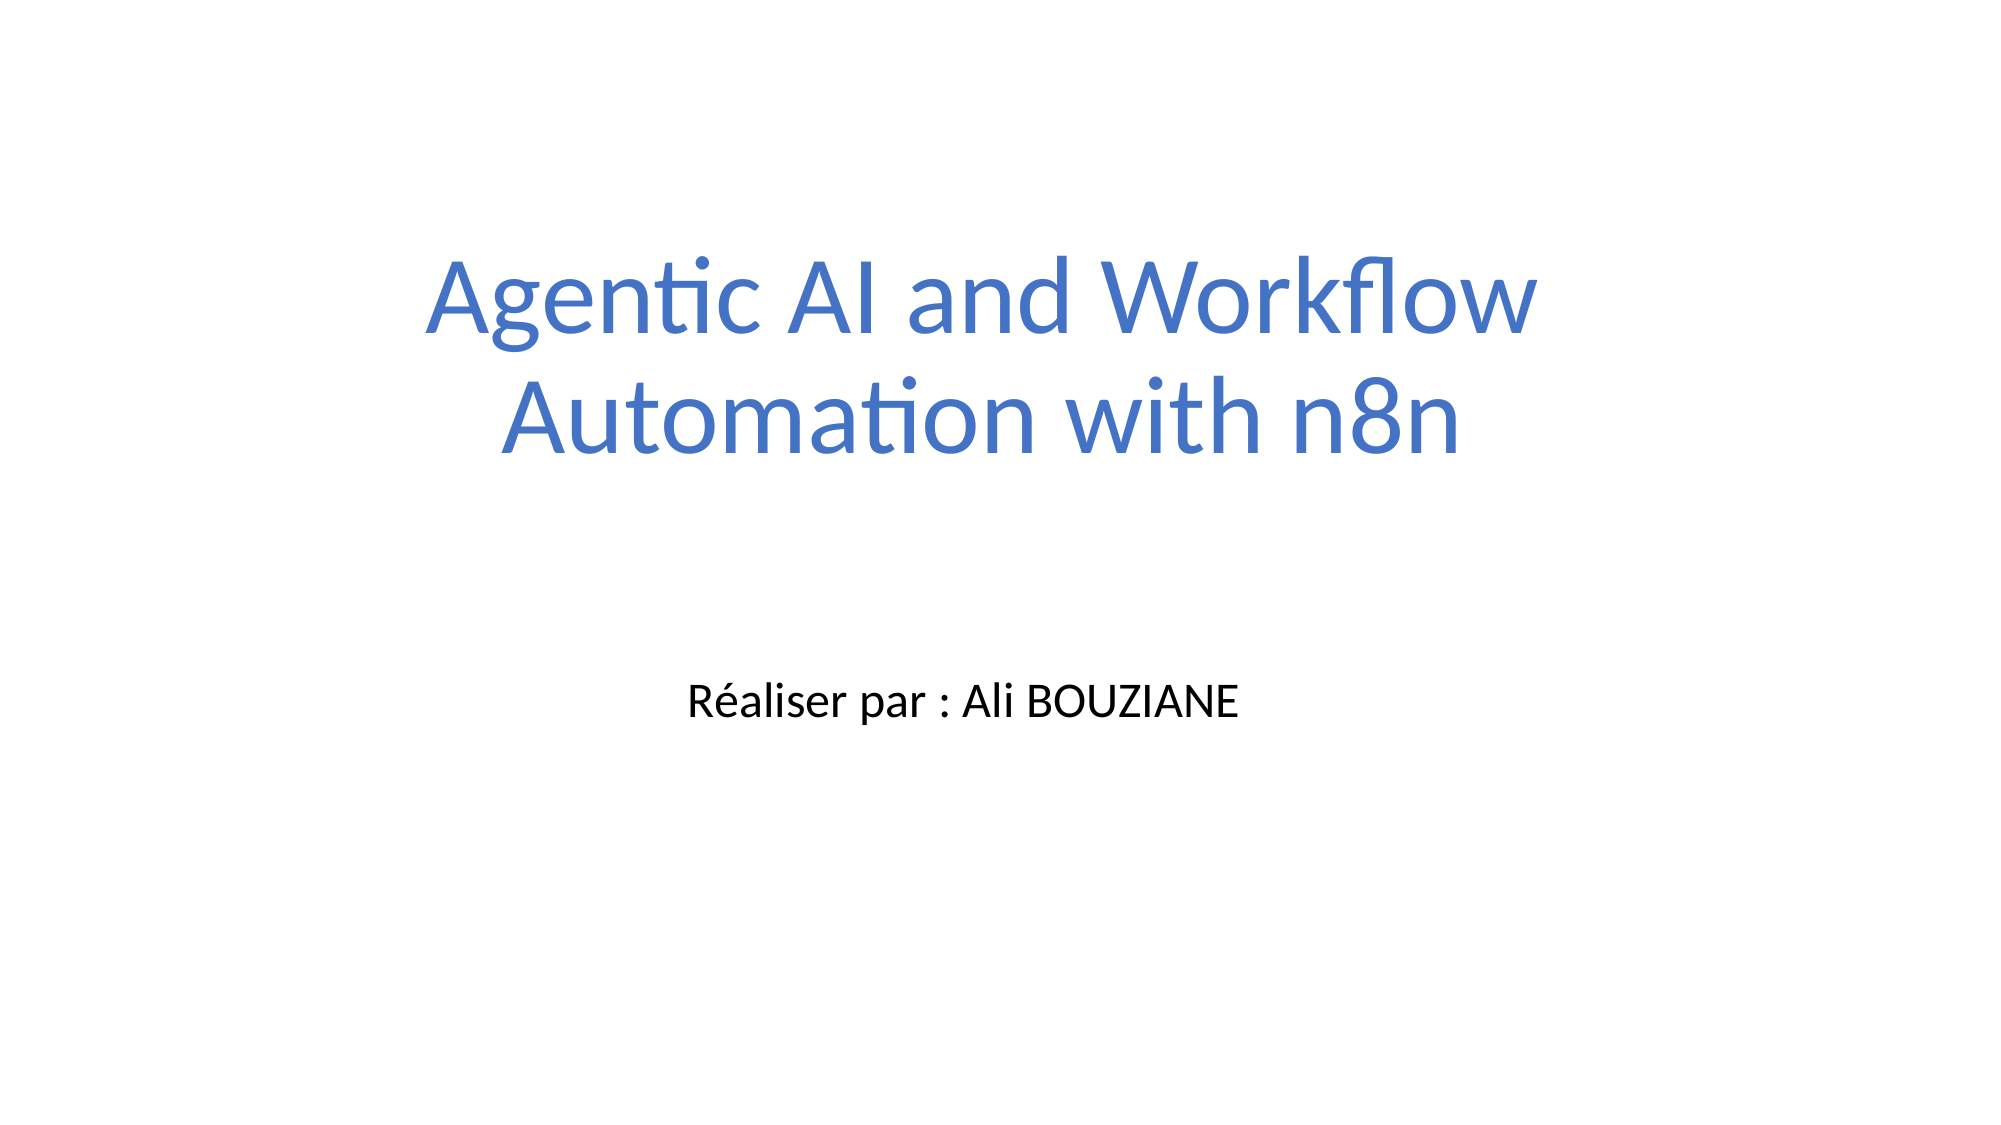

# Agentic AI and Workflow Automation with n8n
Réaliser par : Ali BOUZIANE